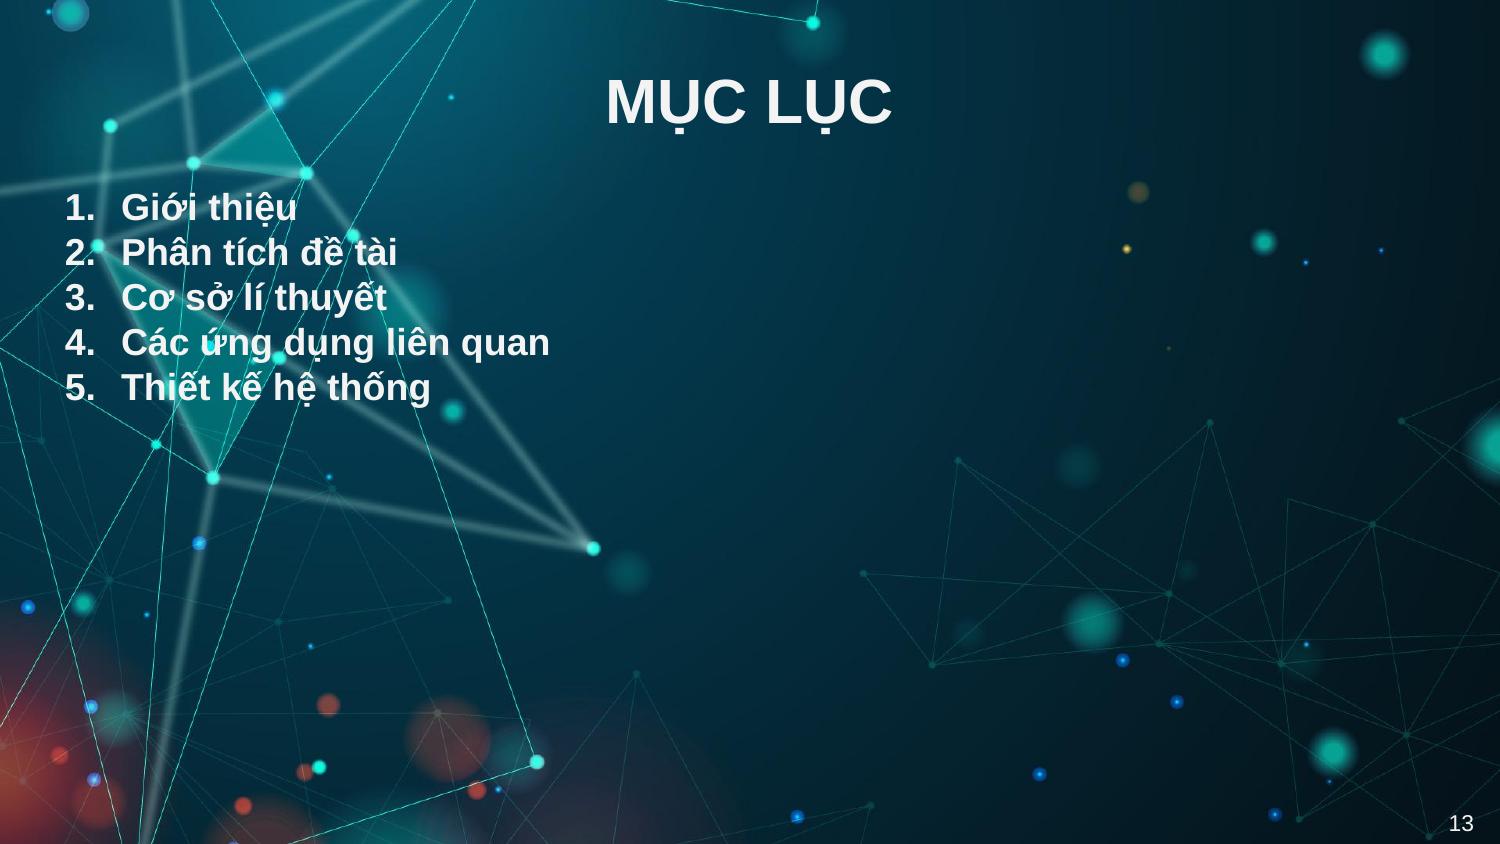

# MỤC LỤC
Giới thiệu
Phân tích đề tài
Cơ sở lí thuyết
Các ứng dụng liên quan
Thiết kế hệ thống
13